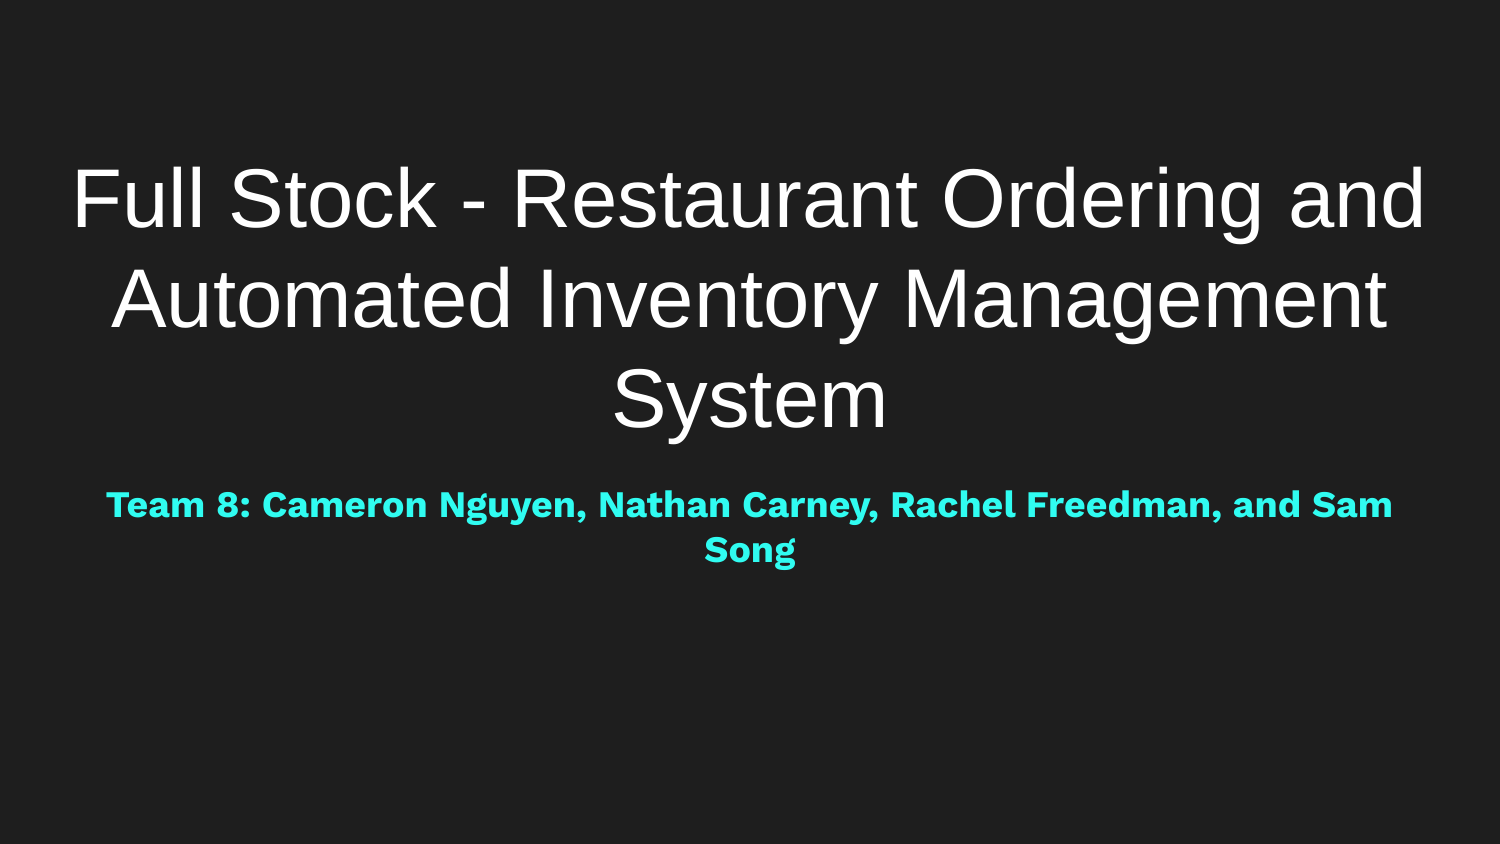

# Full Stock - Restaurant Ordering and Automated Inventory Management System
Team 8: Cameron Nguyen, Nathan Carney, Rachel Freedman, and Sam Song